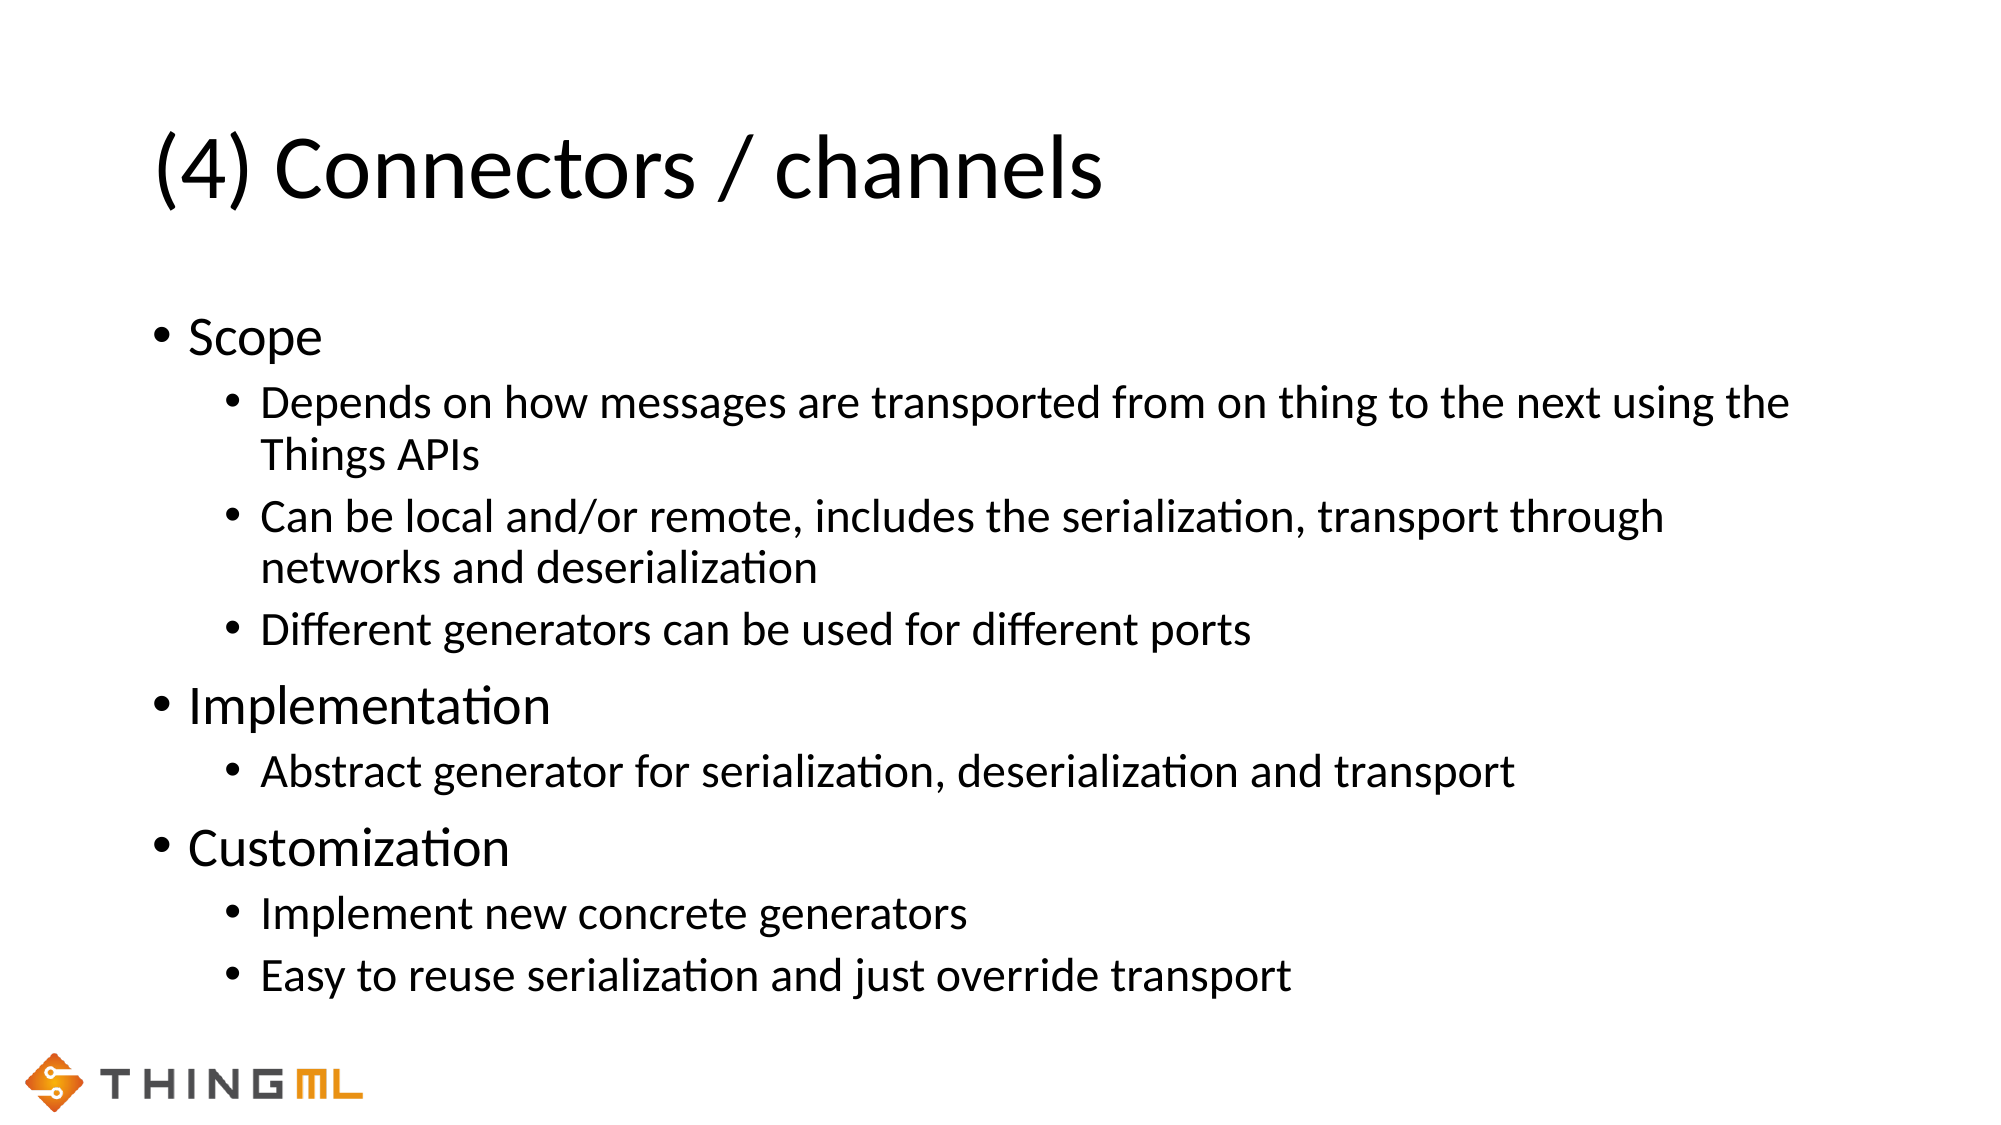

# (4) Connectors / channels
Scope
Depends on how messages are transported from on thing to the next using the Things APIs
Can be local and/or remote, includes the serialization, transport through networks and deserialization
Different generators can be used for different ports
Implementation
Abstract generator for serialization, deserialization and transport
Customization
Implement new concrete generators
Easy to reuse serialization and just override transport